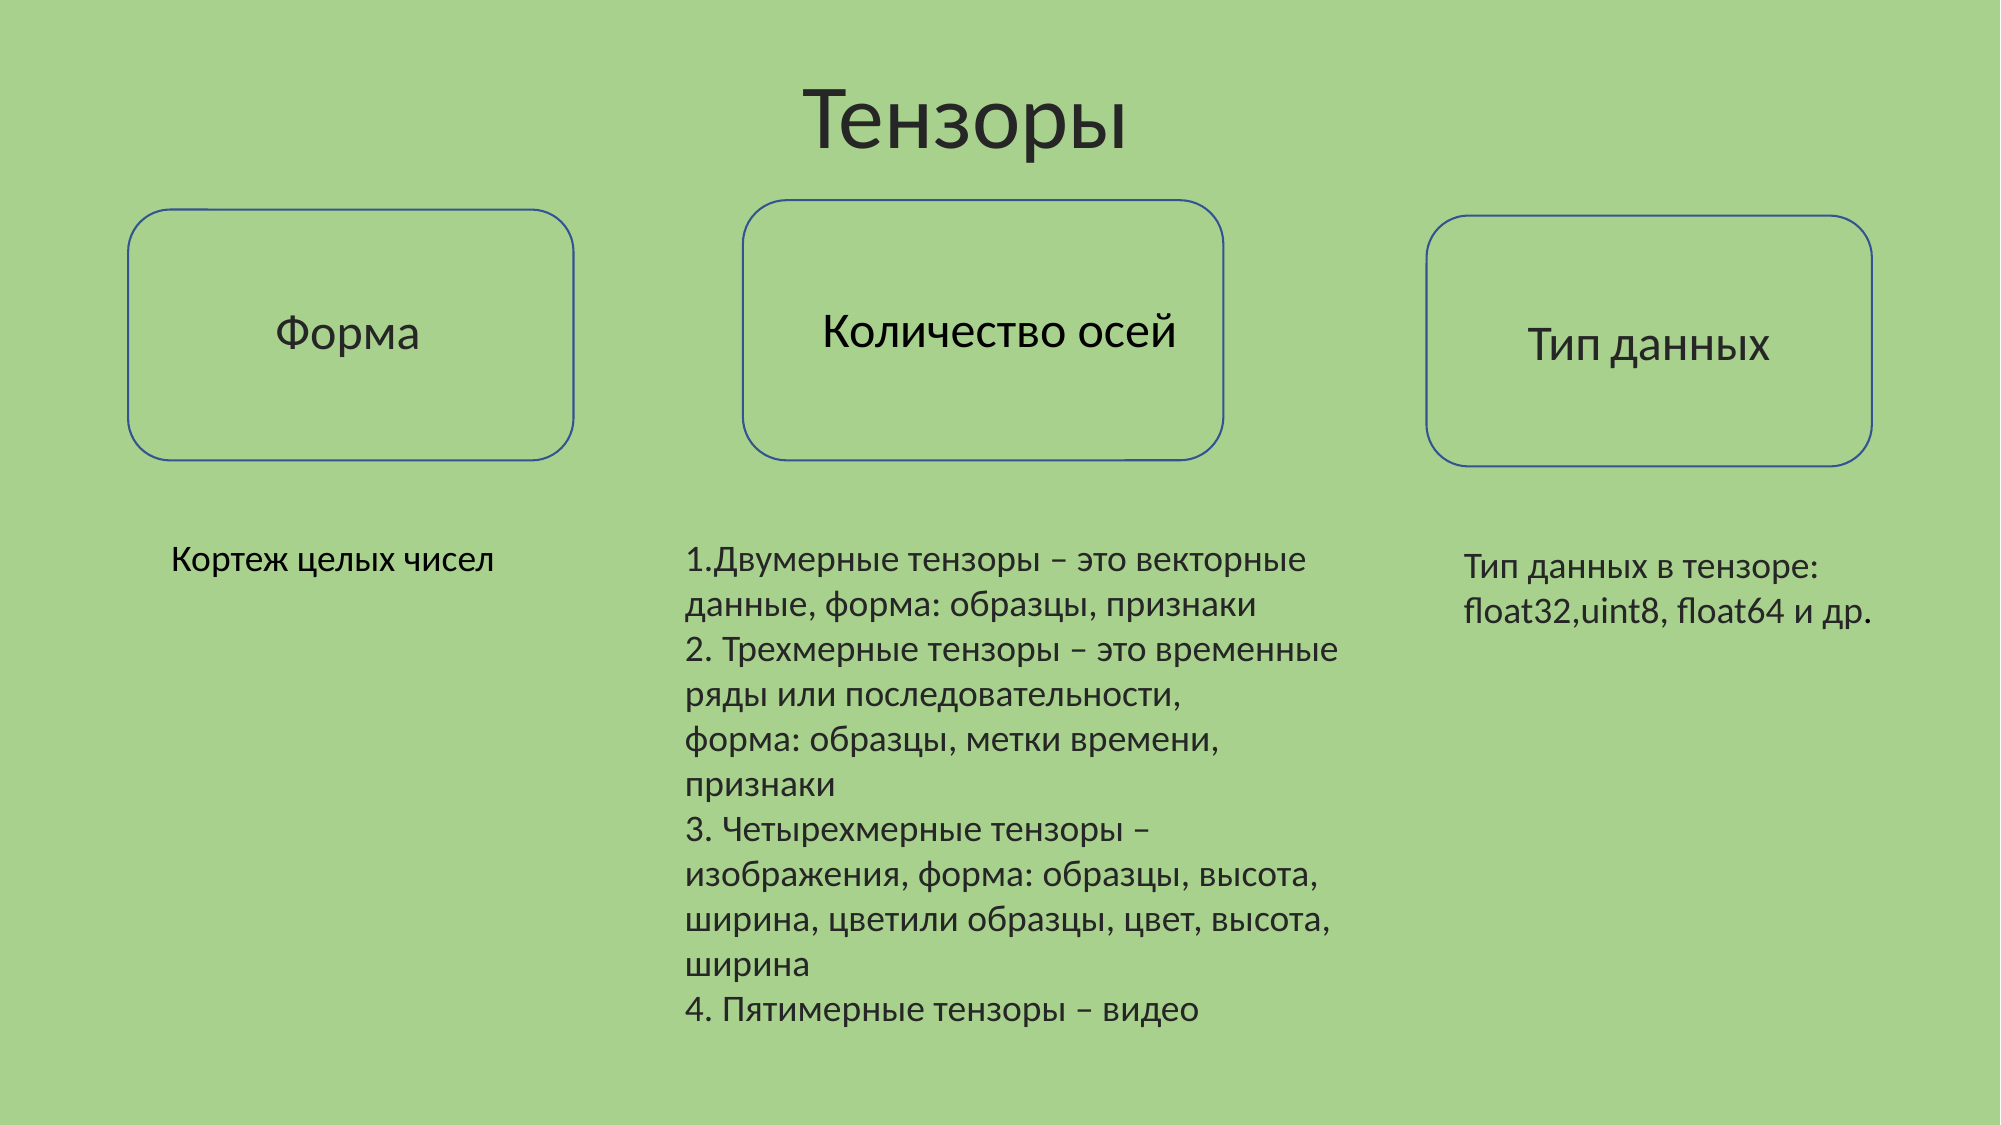

# Тензоры

Количество осей
Форма
Тип данных
Кортеж целых чисел
1.Двумерные тензоры – это векторные данные, форма: образцы, признаки
2. Трехмерные тензоры – это временные ряды или последовательности,
форма: образцы, метки времени, признаки
3. Четырехмерные тензоры – изображения, форма: образцы, высота, ширина, цветили образцы, цвет, высота, ширина
4. Пятимерные тензоры – видео
Тип данных в тензоре:
float32,uint8, float64 и др.